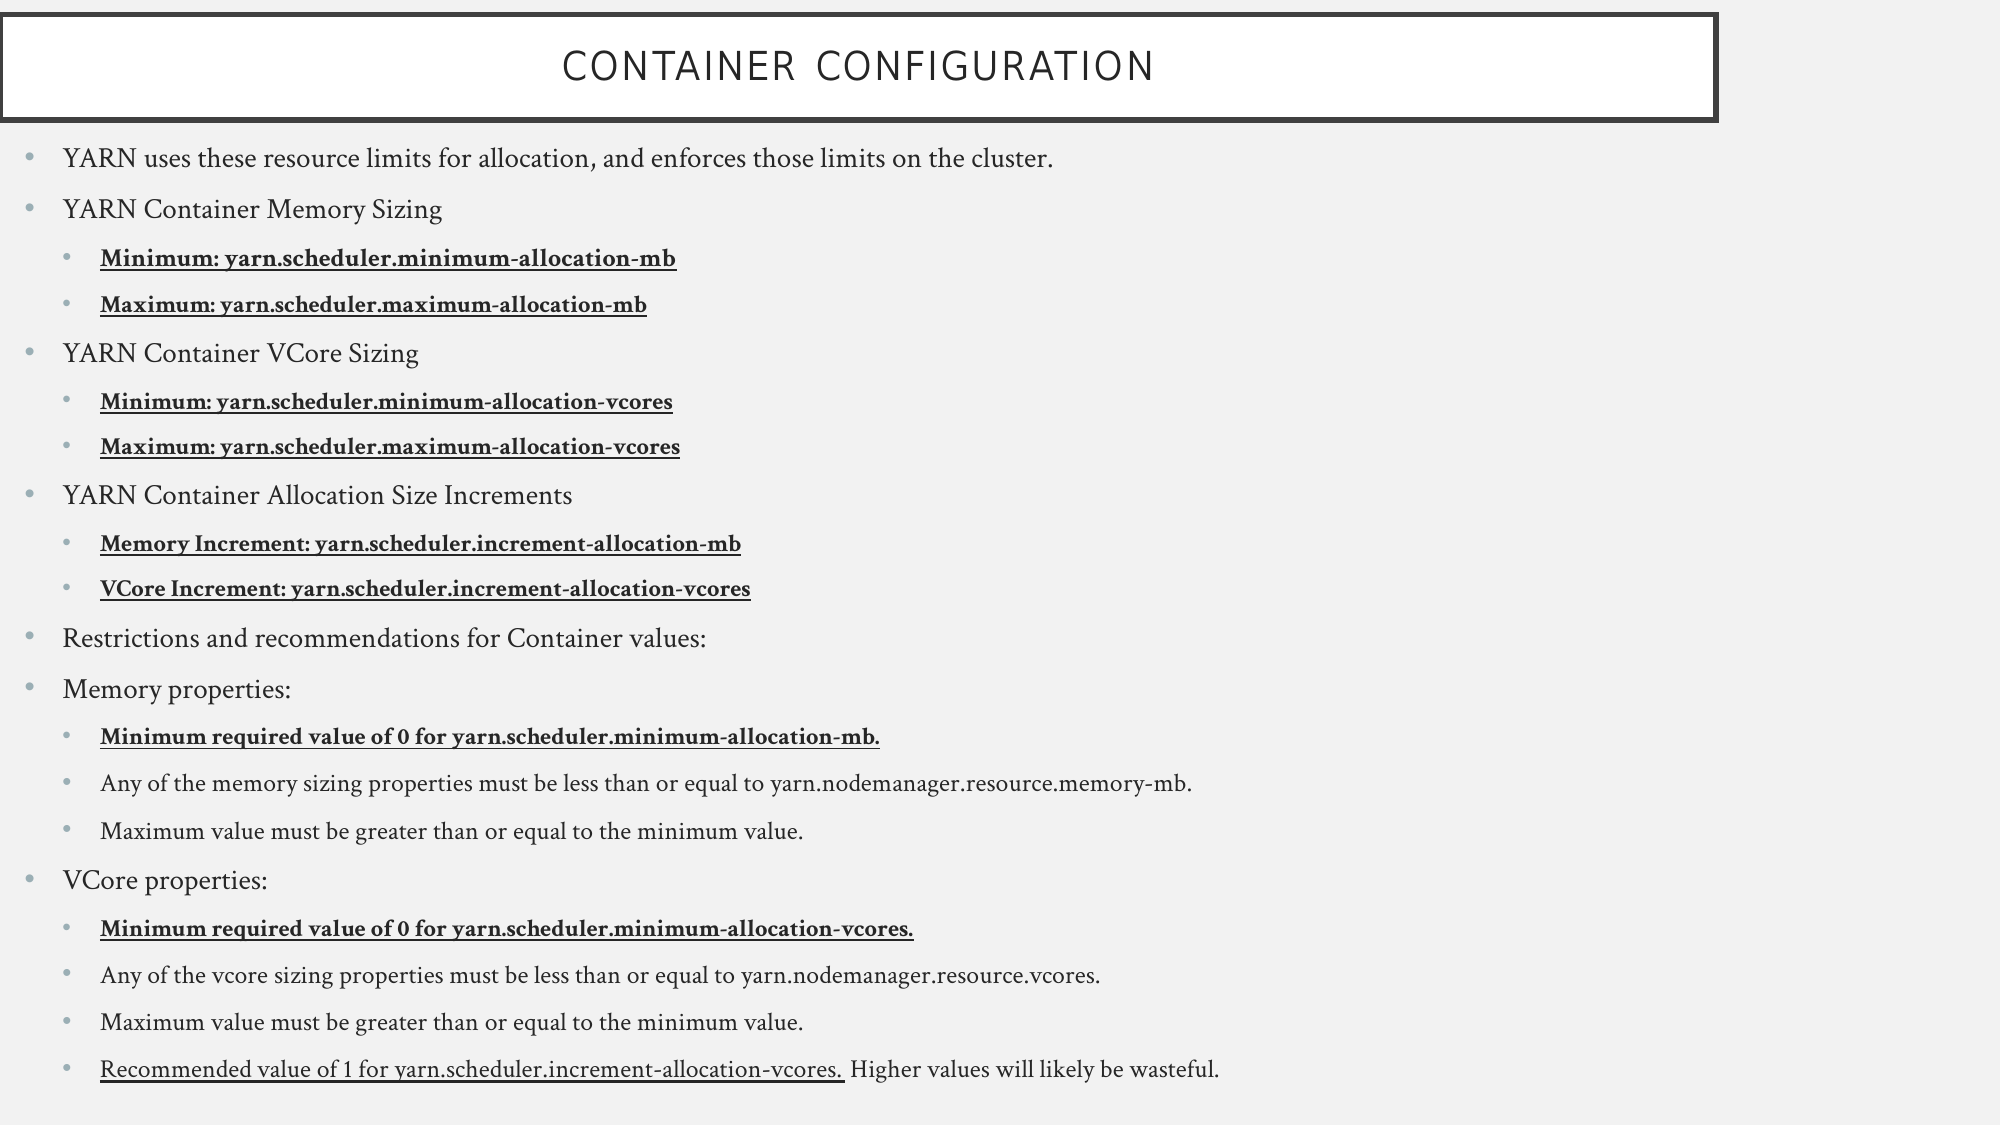

# Container Configuration
YARN uses these resource limits for allocation, and enforces those limits on the cluster.
YARN Container Memory Sizing
Minimum: yarn.scheduler.minimum-allocation-mb
Maximum: yarn.scheduler.maximum-allocation-mb
YARN Container VCore Sizing
Minimum: yarn.scheduler.minimum-allocation-vcores
Maximum: yarn.scheduler.maximum-allocation-vcores
YARN Container Allocation Size Increments
Memory Increment: yarn.scheduler.increment-allocation-mb
VCore Increment: yarn.scheduler.increment-allocation-vcores
Restrictions and recommendations for Container values:
Memory properties:
Minimum required value of 0 for yarn.scheduler.minimum-allocation-mb.
Any of the memory sizing properties must be less than or equal to yarn.nodemanager.resource.memory-mb.
Maximum value must be greater than or equal to the minimum value.
VCore properties:
Minimum required value of 0 for yarn.scheduler.minimum-allocation-vcores.
Any of the vcore sizing properties must be less than or equal to yarn.nodemanager.resource.vcores.
Maximum value must be greater than or equal to the minimum value.
Recommended value of 1 for yarn.scheduler.increment-allocation-vcores. Higher values will likely be wasteful.